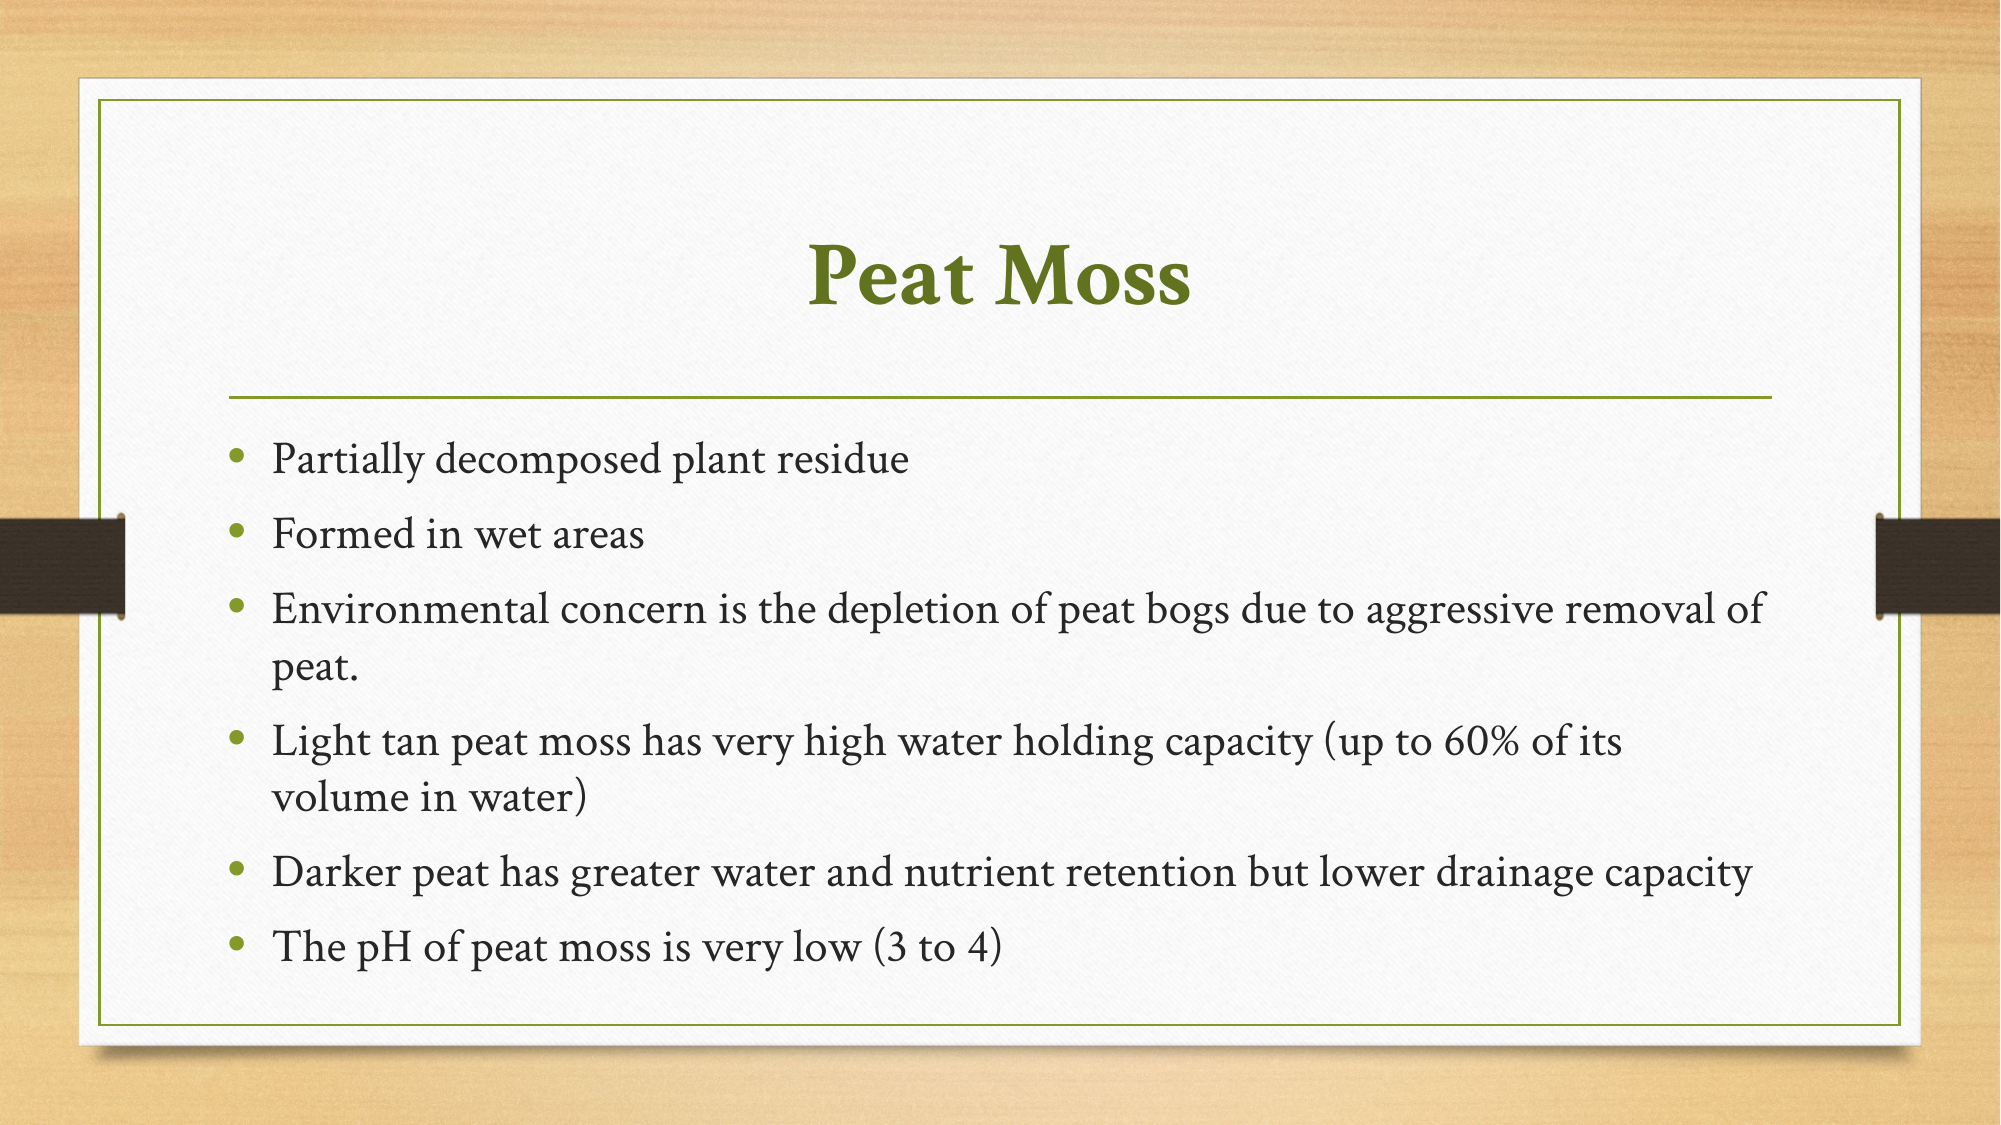

# Peat Moss
Partially decomposed plant residue
Formed in wet areas
Environmental concern is the depletion of peat bogs due to aggressive removal of peat.
Light tan peat moss has very high water holding capacity (up to 60% of its volume in water)
Darker peat has greater water and nutrient retention but lower drainage capacity
The pH of peat moss is very low (3 to 4)